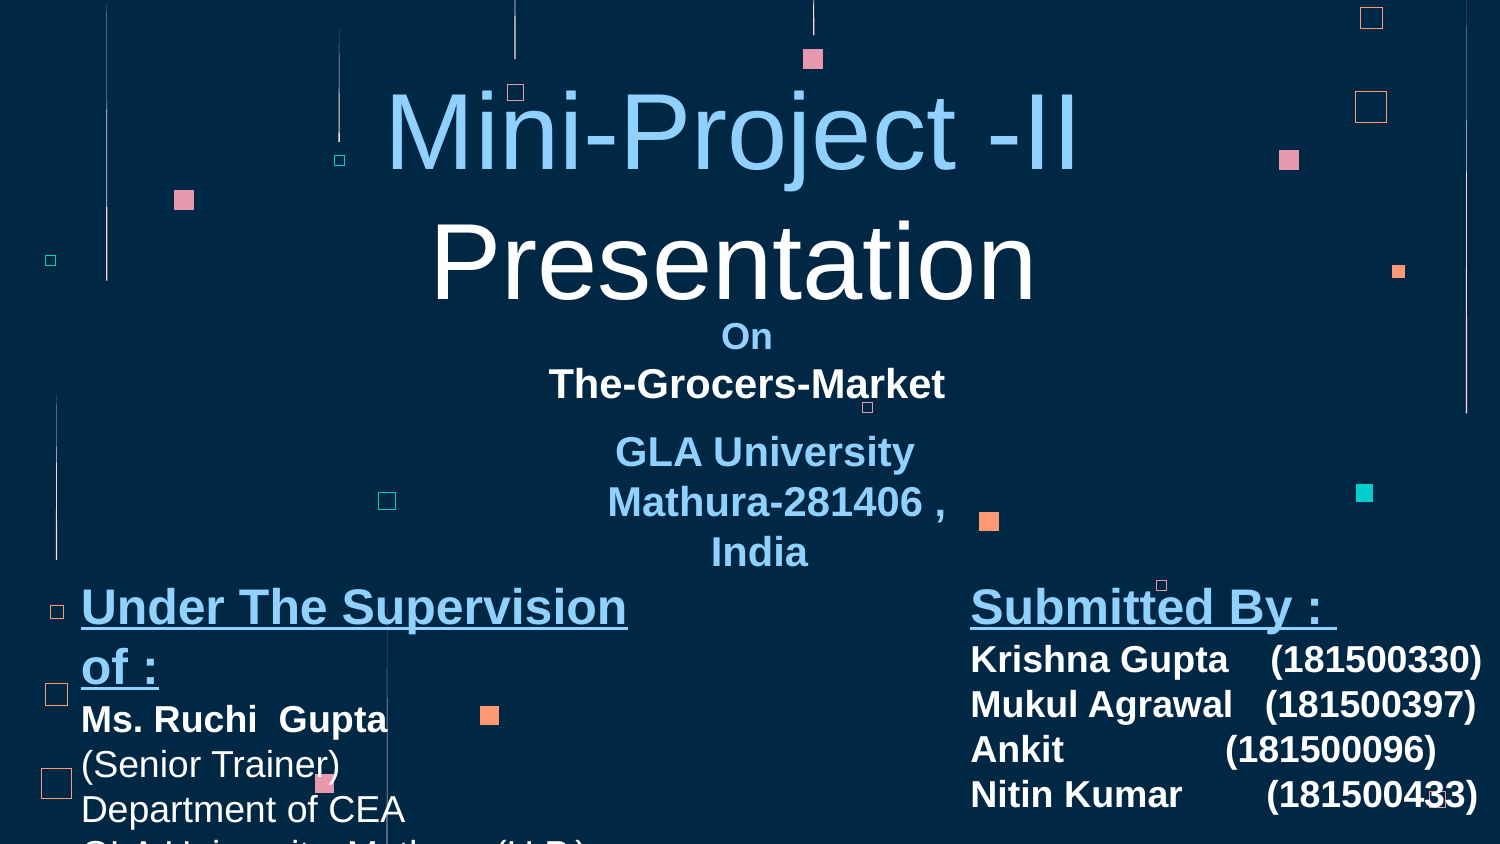

# Mini-Project -II Presentation
On
The-Grocers-Market
 GLA University
   Mathura-281406 , India

Under The Supervision of :
Ms. Ruchi  Gupta
(Senior Trainer)
Department of CEA
GLA University, Mathura (U.P.)
Submitted By :
Krishna Gupta    (181500330)
Mukul Agrawal   (181500397)
Ankit 	          (181500096)
Nitin Kumar        (181500433)